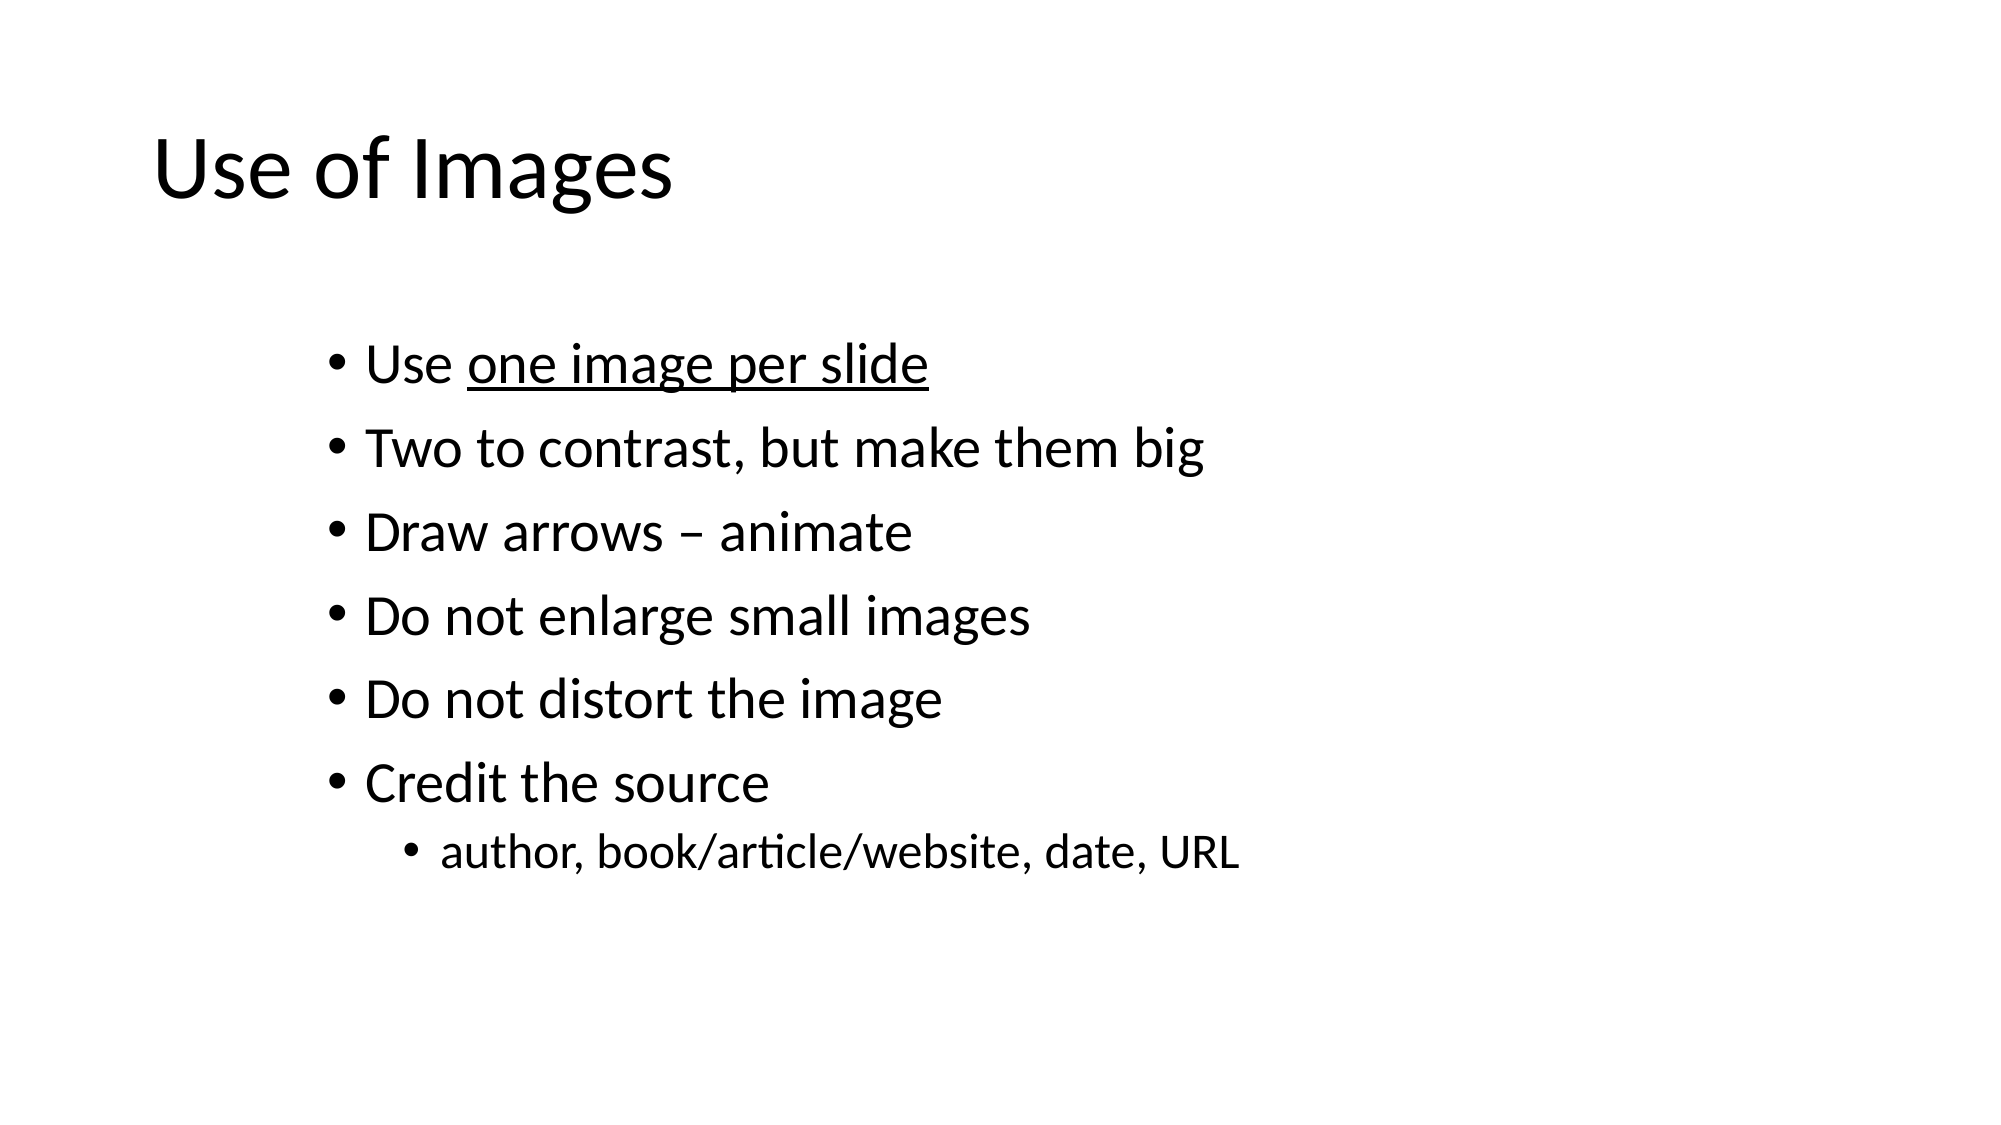

# Use of Images
Use one image per slide
Two to contrast, but make them big
Draw arrows – animate
Do not enlarge small images
Do not distort the image
Credit the source
author, book/article/website, date, URL